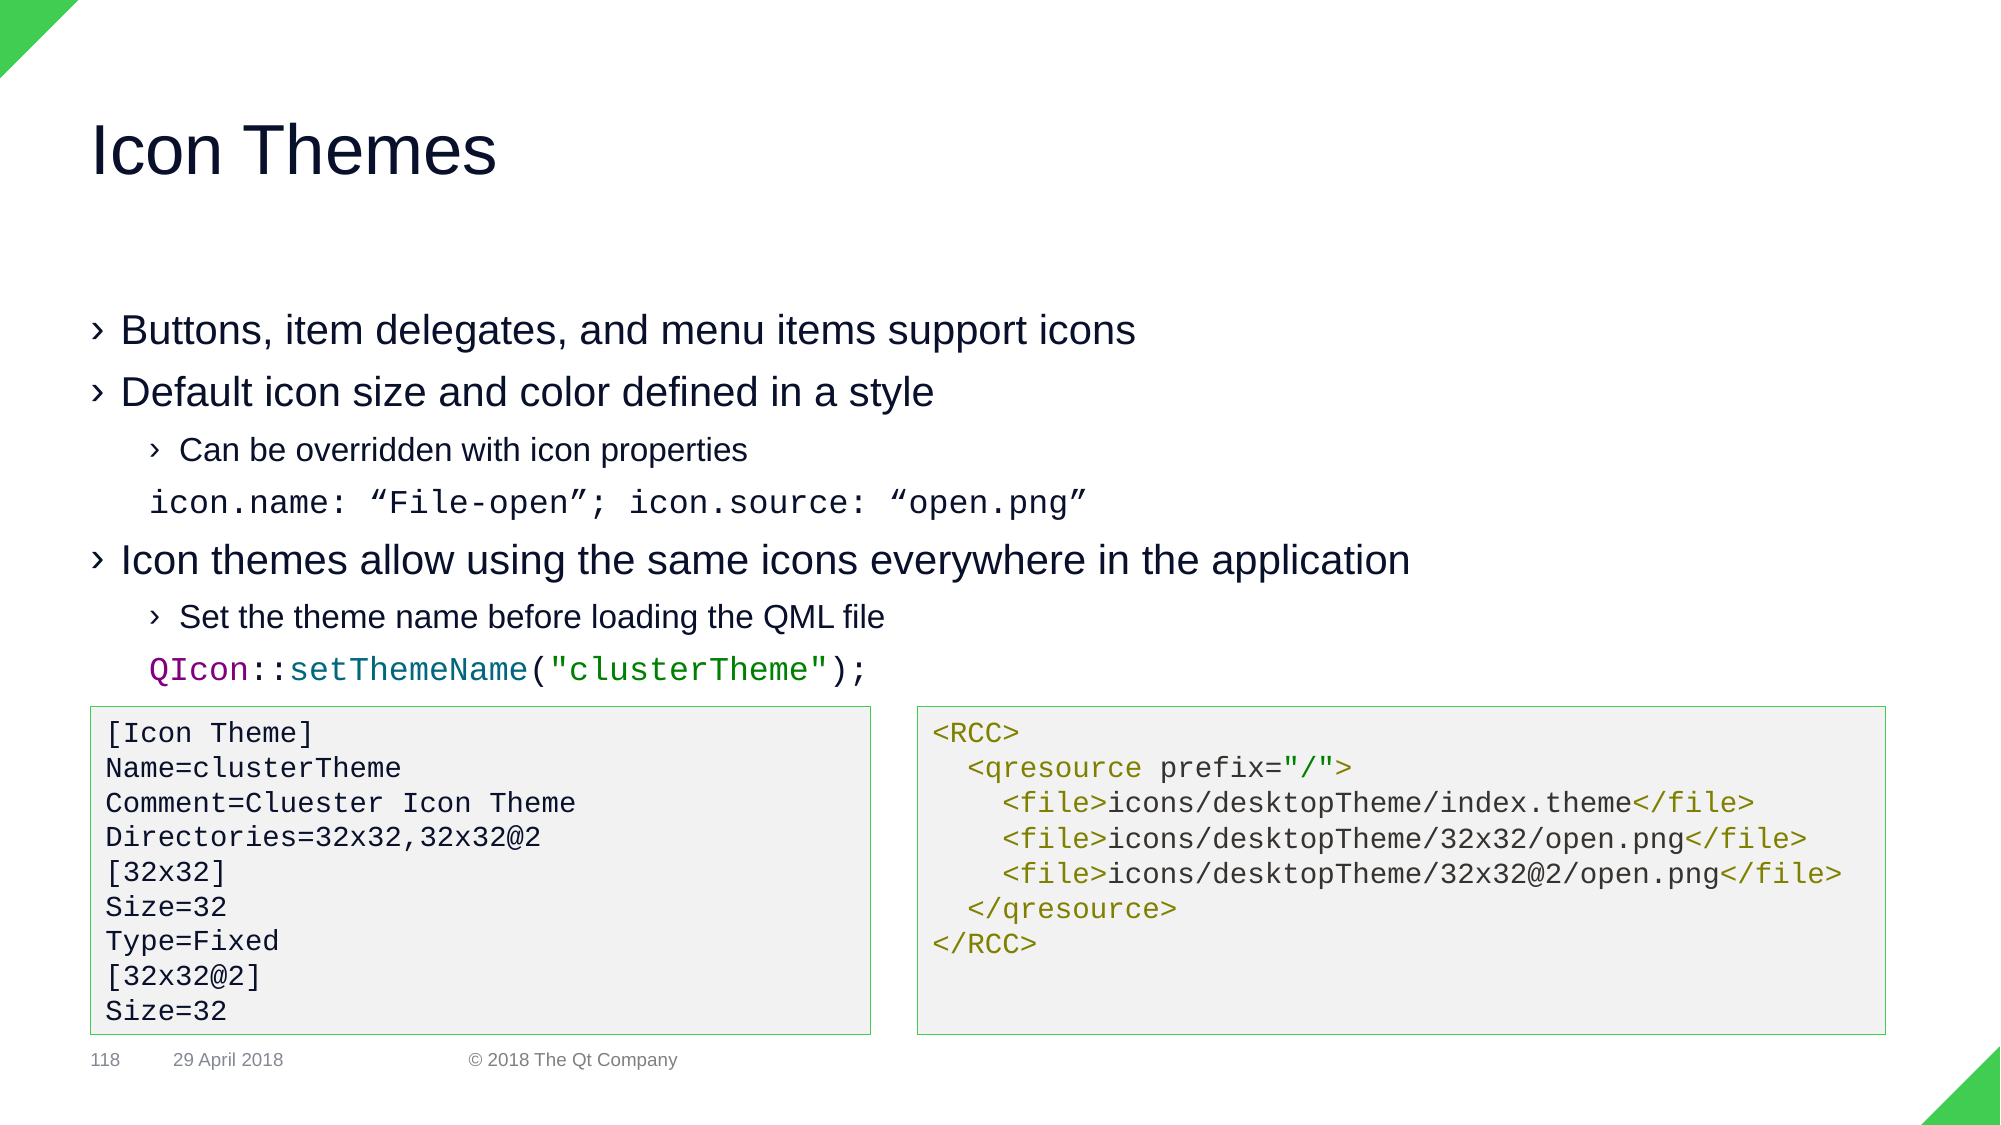

# Icon Themes
Buttons, item delegates, and menu items support icons
Default icon size and color defined in a style
Can be overridden with icon properties
icon.name: “File-open”; icon.source: “open.png”
Icon themes allow using the same icons everywhere in the application
Set the theme name before loading the QML file
QIcon::setThemeName("clusterTheme");

[Icon Theme]
Name=clusterTheme
Comment=Cluester Icon Theme
Directories=32x32,32x32@2
[32x32]
Size=32
Type=Fixed
[32x32@2]
Size=32
<RCC>
  <qresource prefix="/">
    <file>icons/desktopTheme/index.theme</file>
    <file>icons/desktopTheme/32x32/open.png</file>
    <file>icons/desktopTheme/32x32@2/open.png</file>
  </qresource>
</RCC>
118
29 April 2018
© 2018 The Qt Company